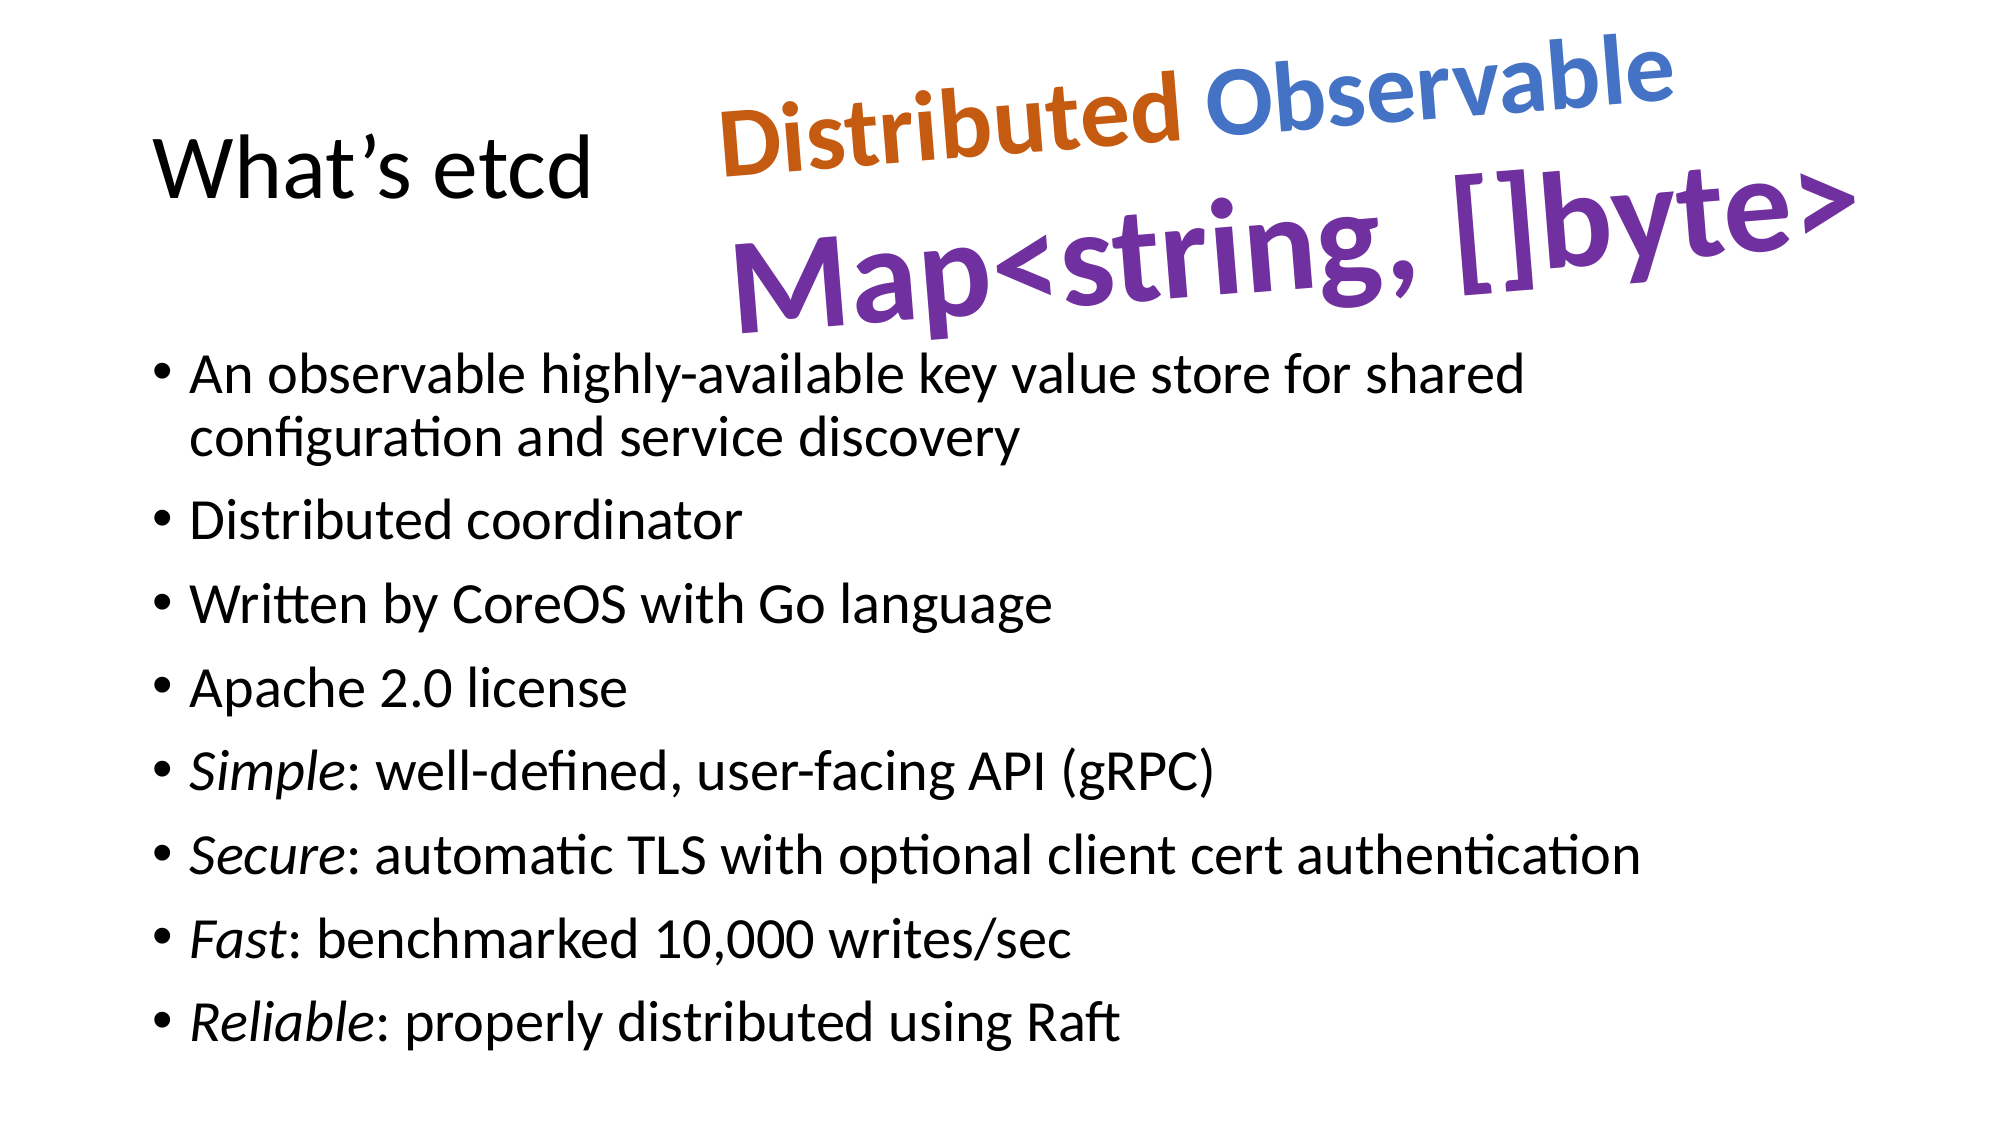

Distributed Observable
Map<string, []byte>
# What’s etcd
An observable highly-available key value store for shared configuration and service discovery
Distributed coordinator
Written by CoreOS with Go language
Apache 2.0 license
Simple: well-defined, user-facing API (gRPC)
Secure: automatic TLS with optional client cert authentication
Fast: benchmarked 10,000 writes/sec
Reliable: properly distributed using Raft